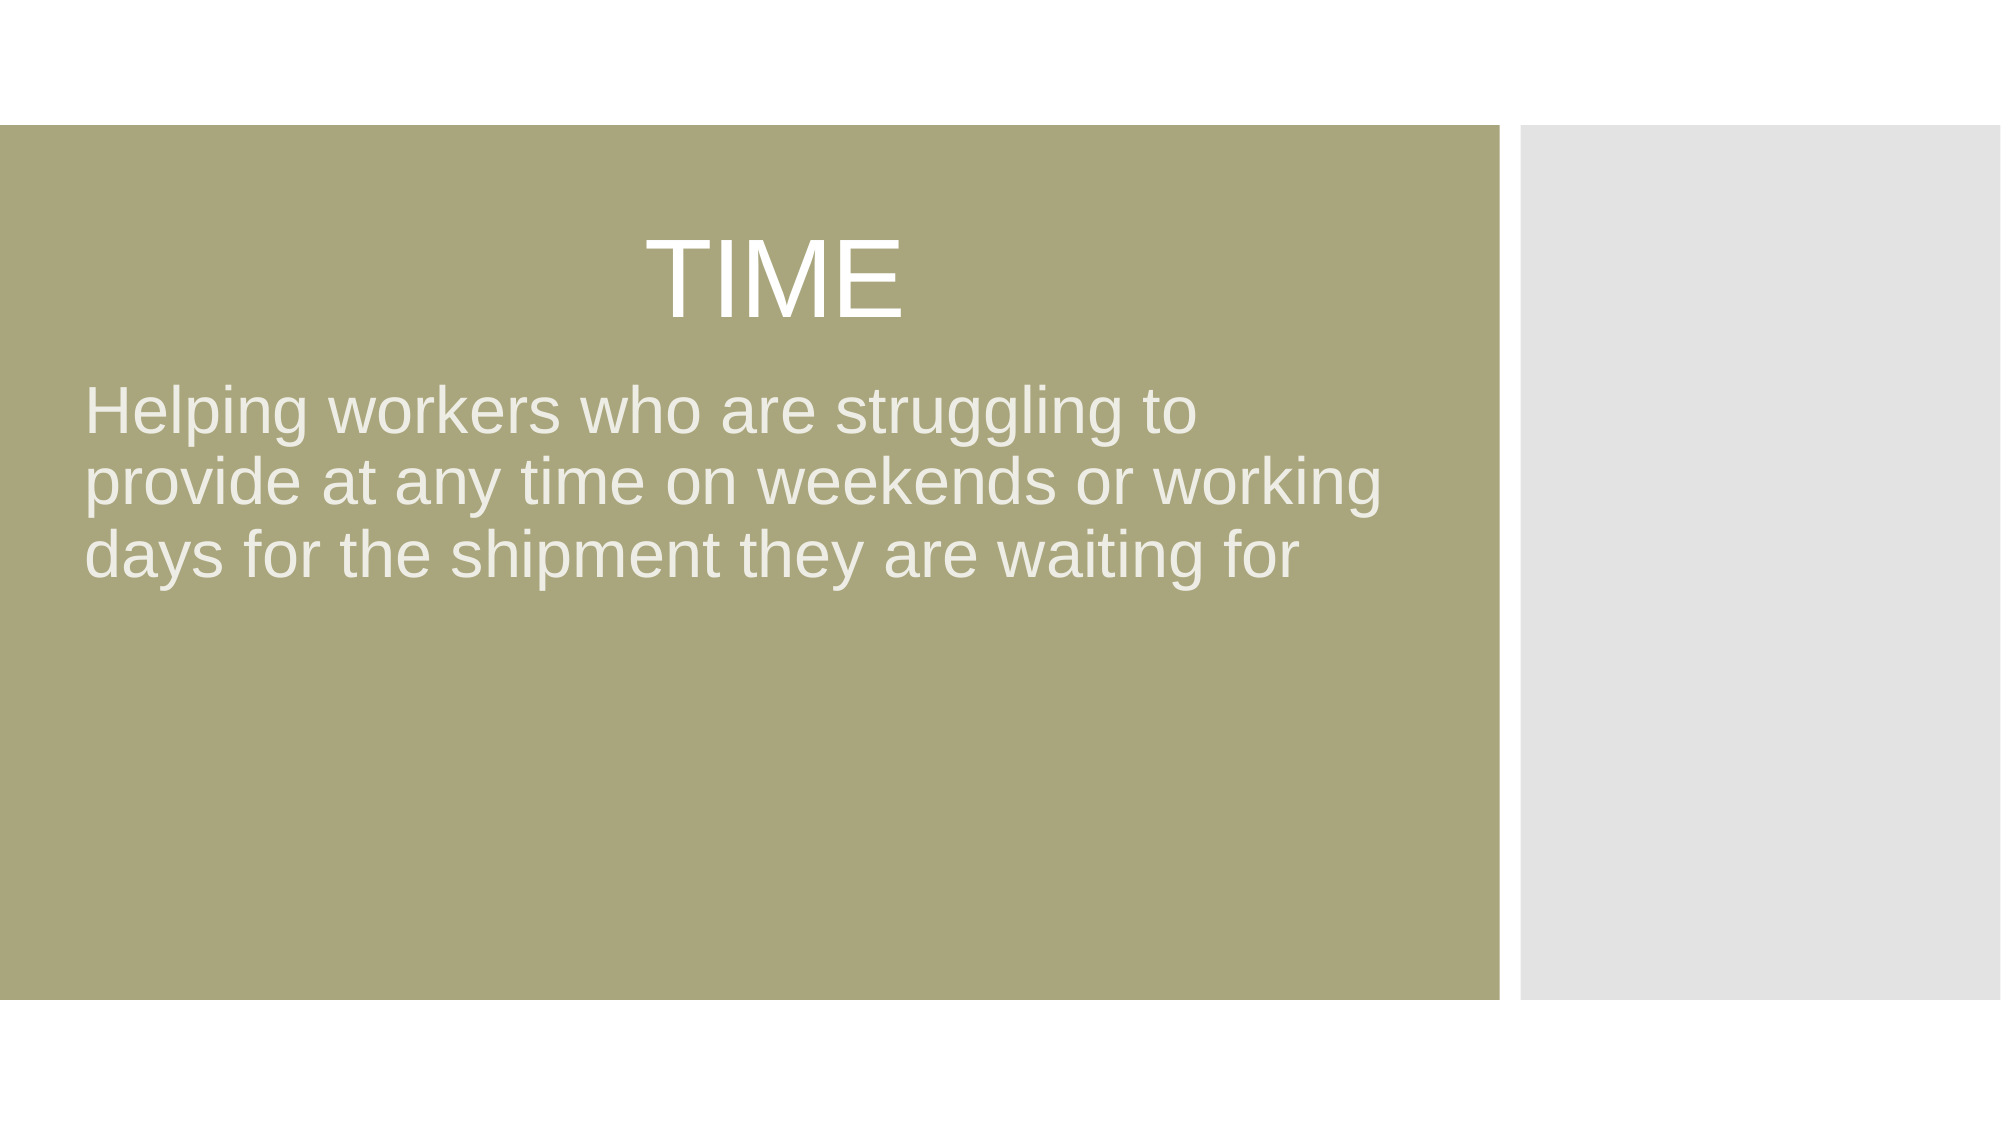

# TIME
Helping workers who are struggling to provide at any time on weekends or working days for the shipment they are waiting for